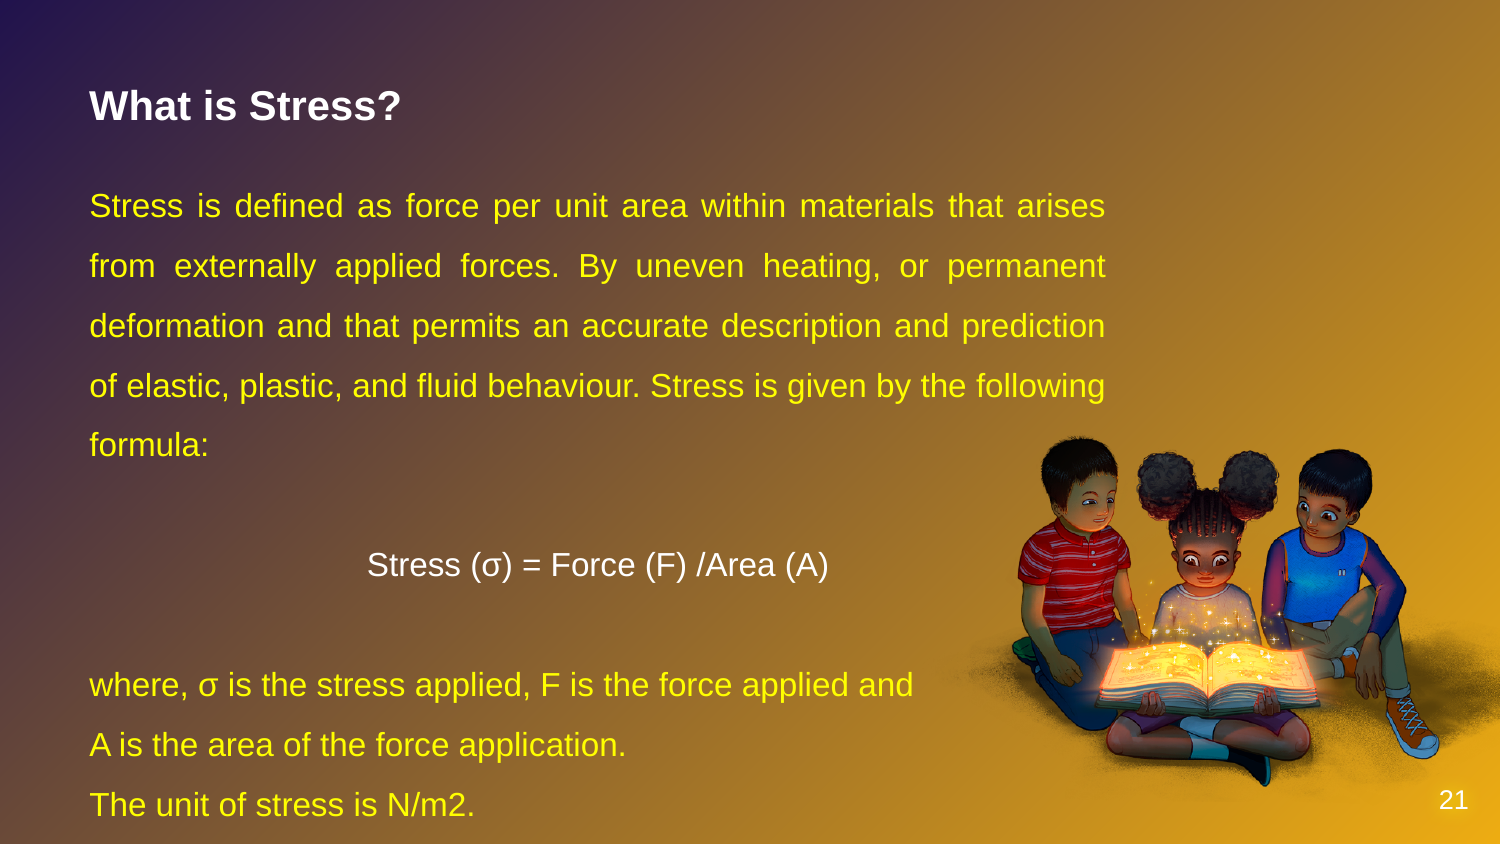

What is Stress?
Stress is defined as force per unit area within materials that arises from externally applied forces. By uneven heating, or permanent deformation and that permits an accurate description and prediction of elastic, plastic, and fluid behaviour. Stress is given by the following formula:

Stress (σ) = Force (F) /Area (A)

where, σ is the stress applied, F is the force applied and
A is the area of the force application.
The unit of stress is N/m2.

21